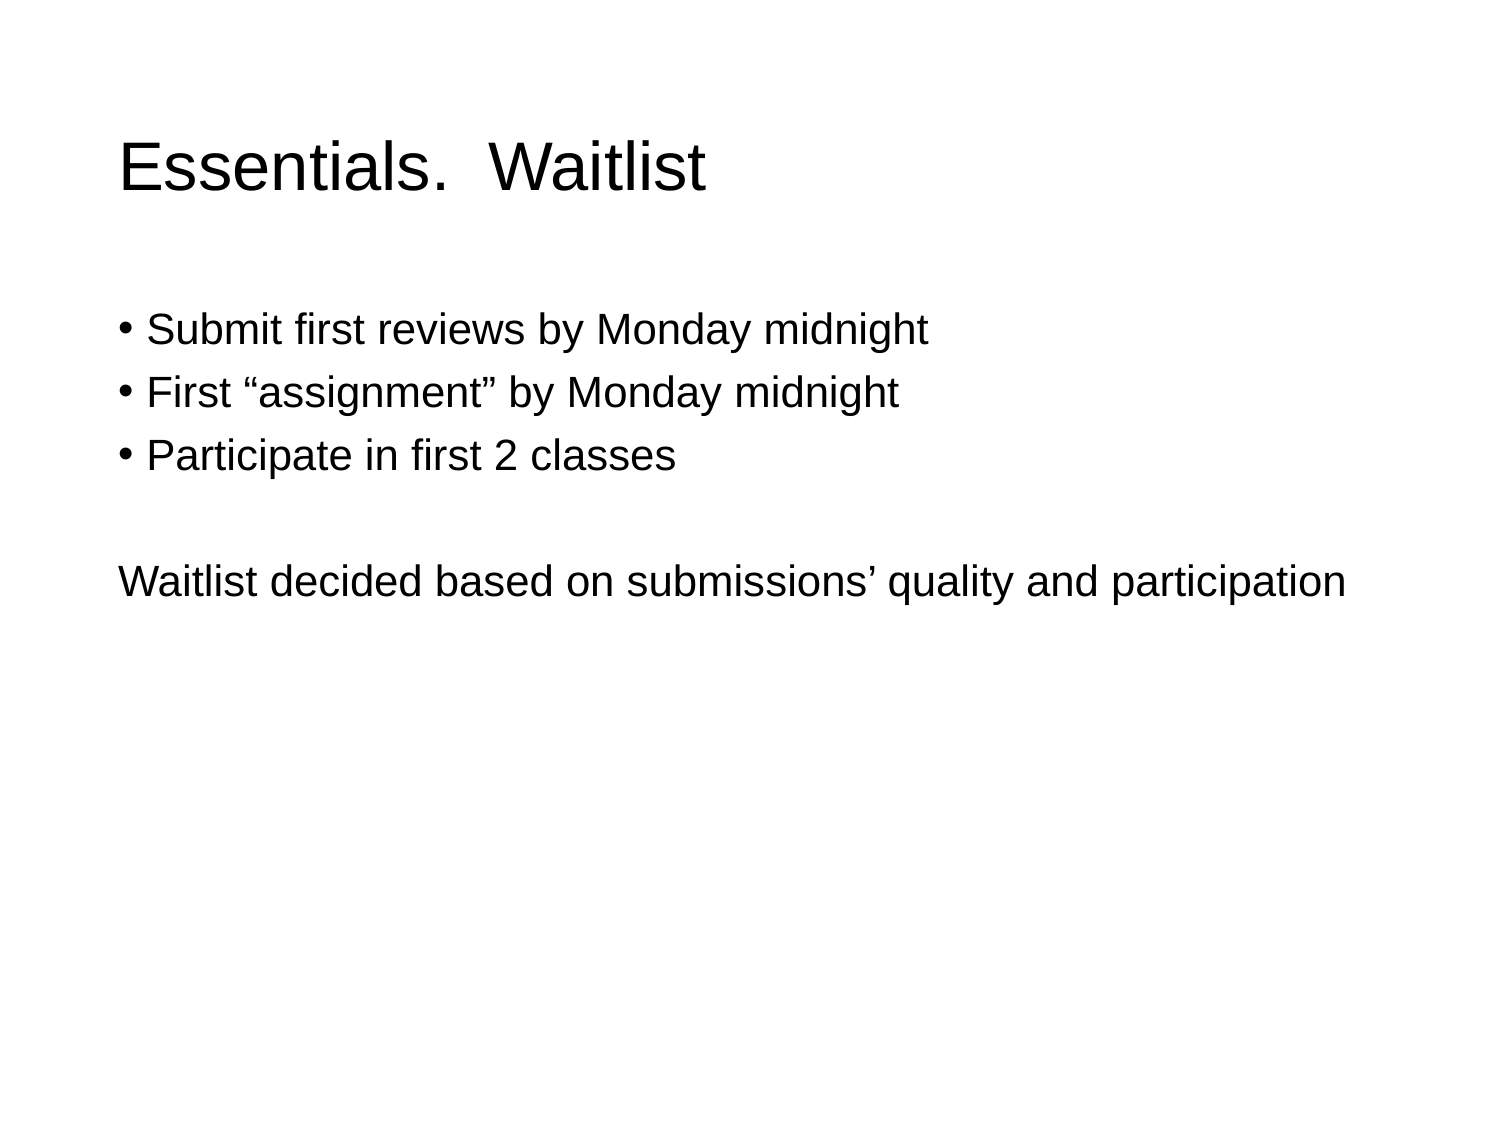

# Essentials.  Waitlist
Submit first reviews by Monday midnight
First “assignment” by Monday midnight
Participate in first 2 classes

Waitlist decided based on submissions’ quality and participation